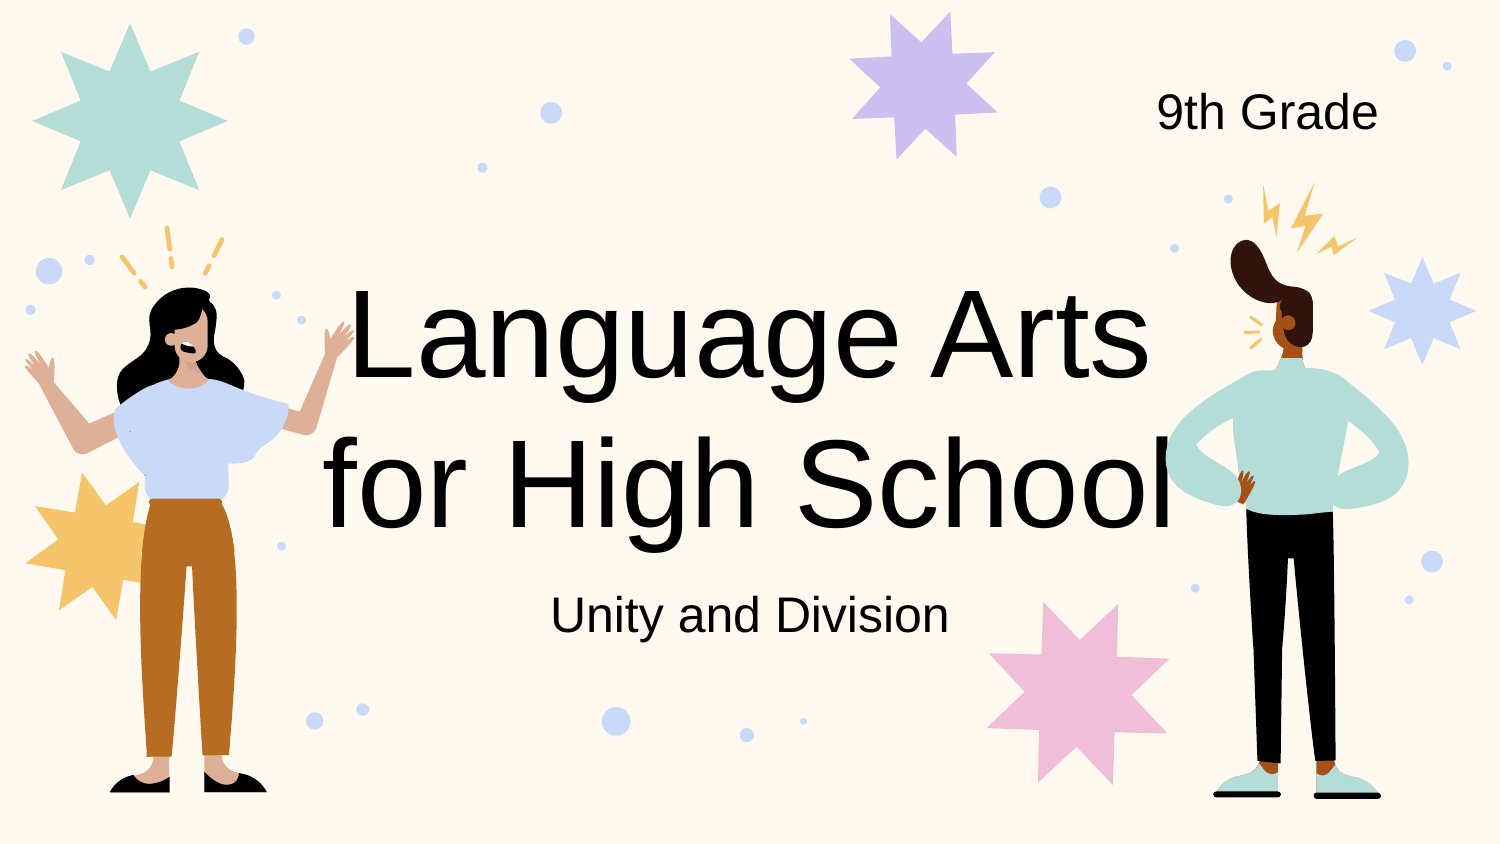

9th Grade

# Language Arts for High School
Unity and Division